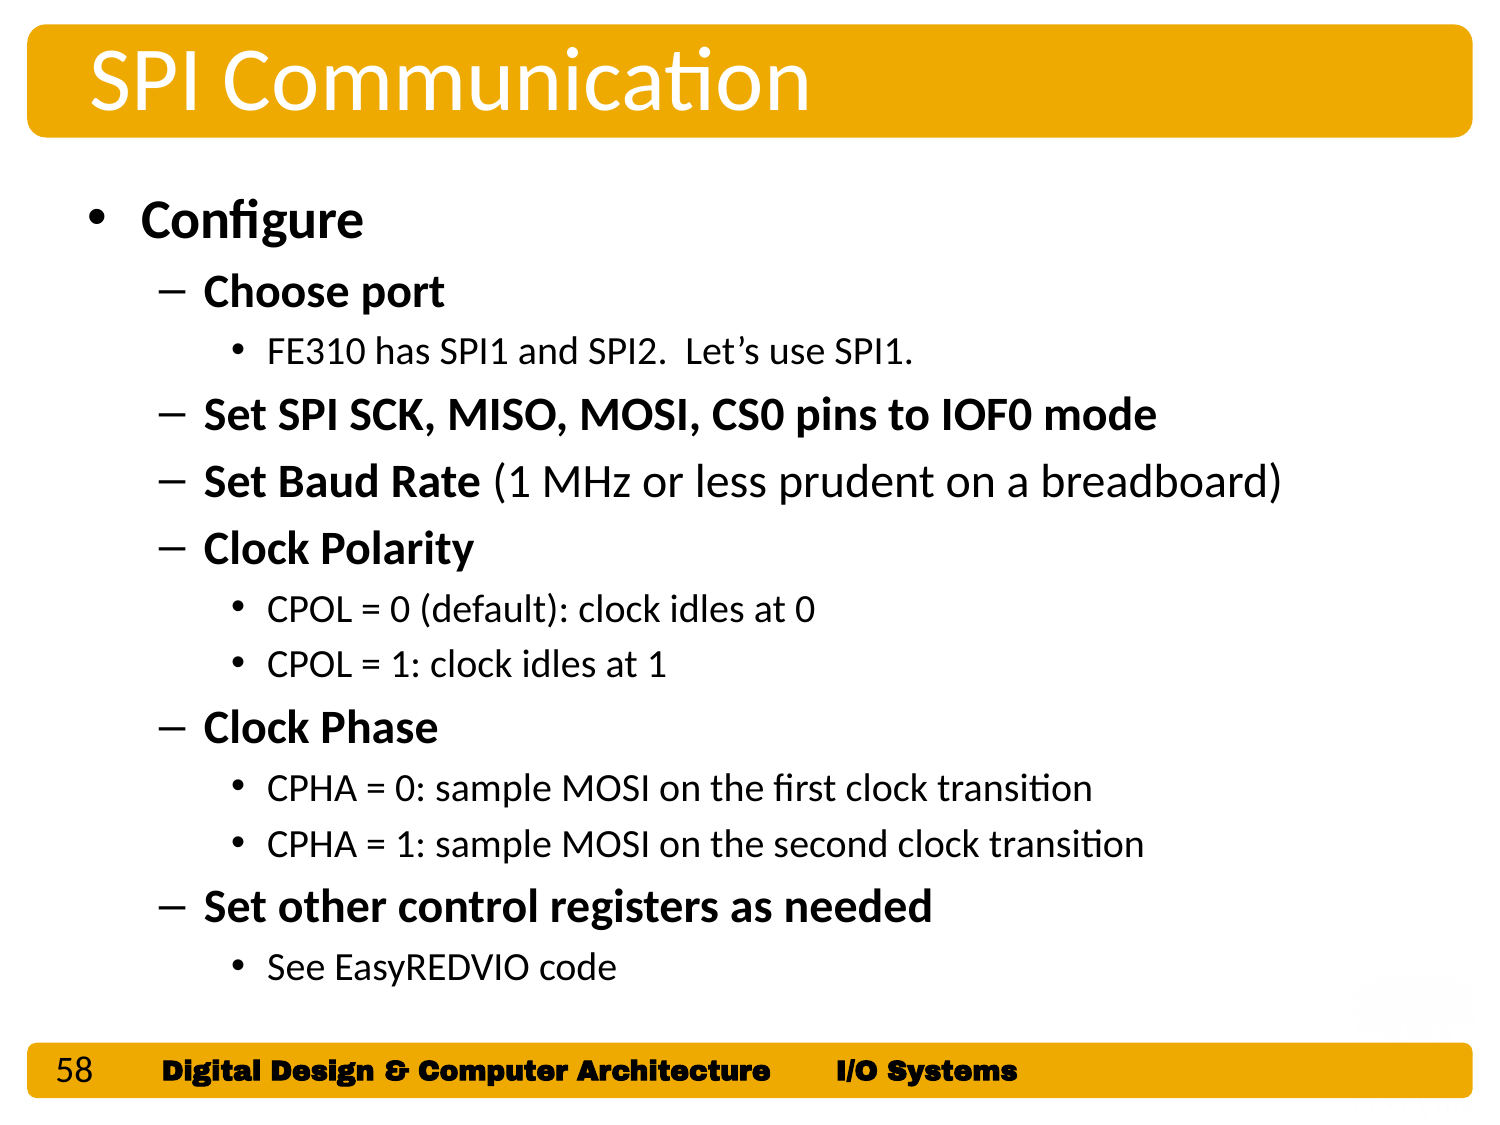

SPI Communication
Configure
Choose port
FE310 has SPI1 and SPI2.  Let’s use SPI1.
Set SPI SCK, MISO, MOSI, CS0 pins to IOF0 mode
Set Baud Rate (1 MHz or less prudent on a breadboard)
Clock Polarity
CPOL = 0 (default): clock idles at 0
CPOL = 1: clock idles at 1
Clock Phase
CPHA = 0: sample MOSI on the first clock transition
CPHA = 1: sample MOSI on the second clock transition
Set other control registers as needed
See EasyREDVIO code
58